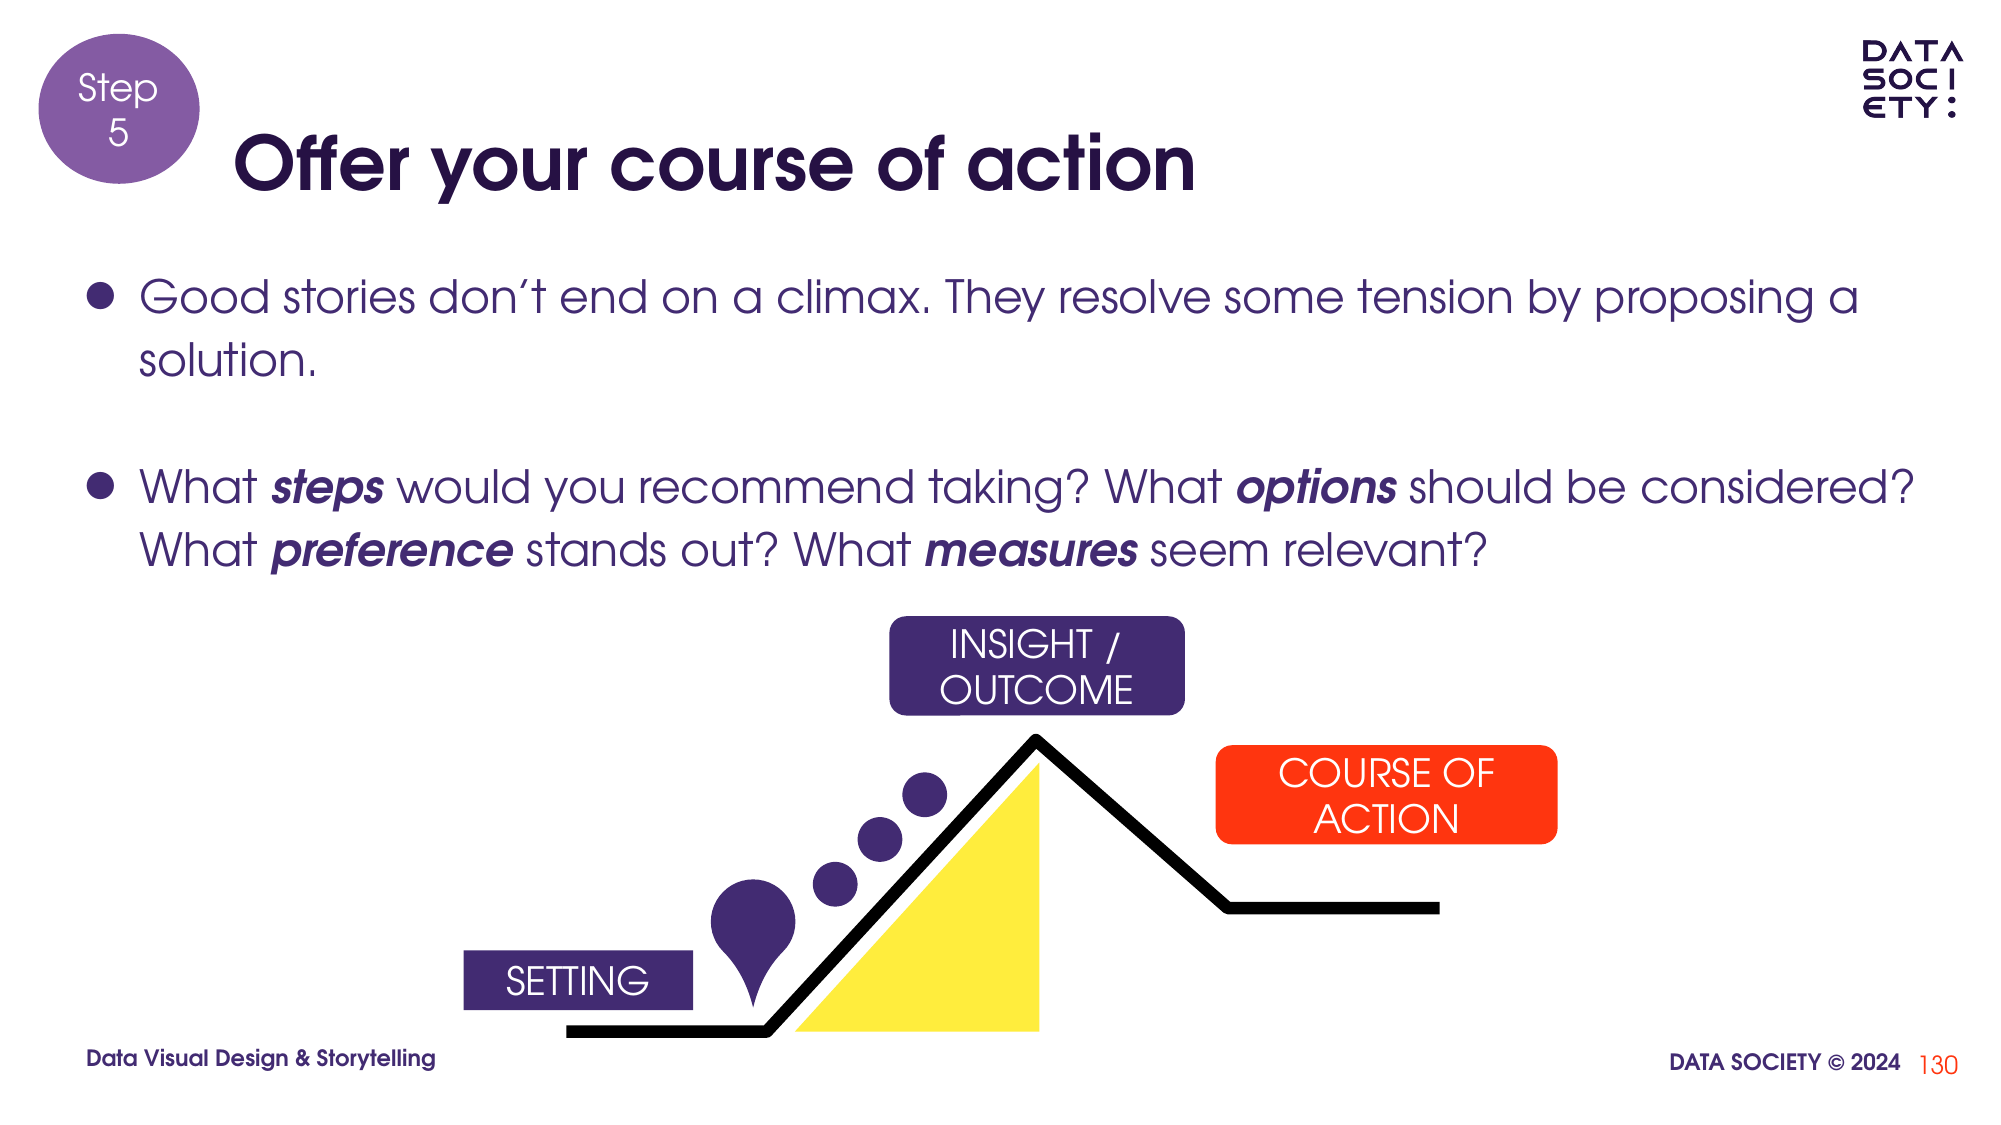

Step 5
# Offer your course of action
Good stories don’t end on a climax. They resolve some tension by proposing a solution.

What steps would you recommend taking? What options should be considered? What preference stands out? What measures seem relevant?
INSIGHT / OUTCOME

COURSE OF ACTION

SETTING
130